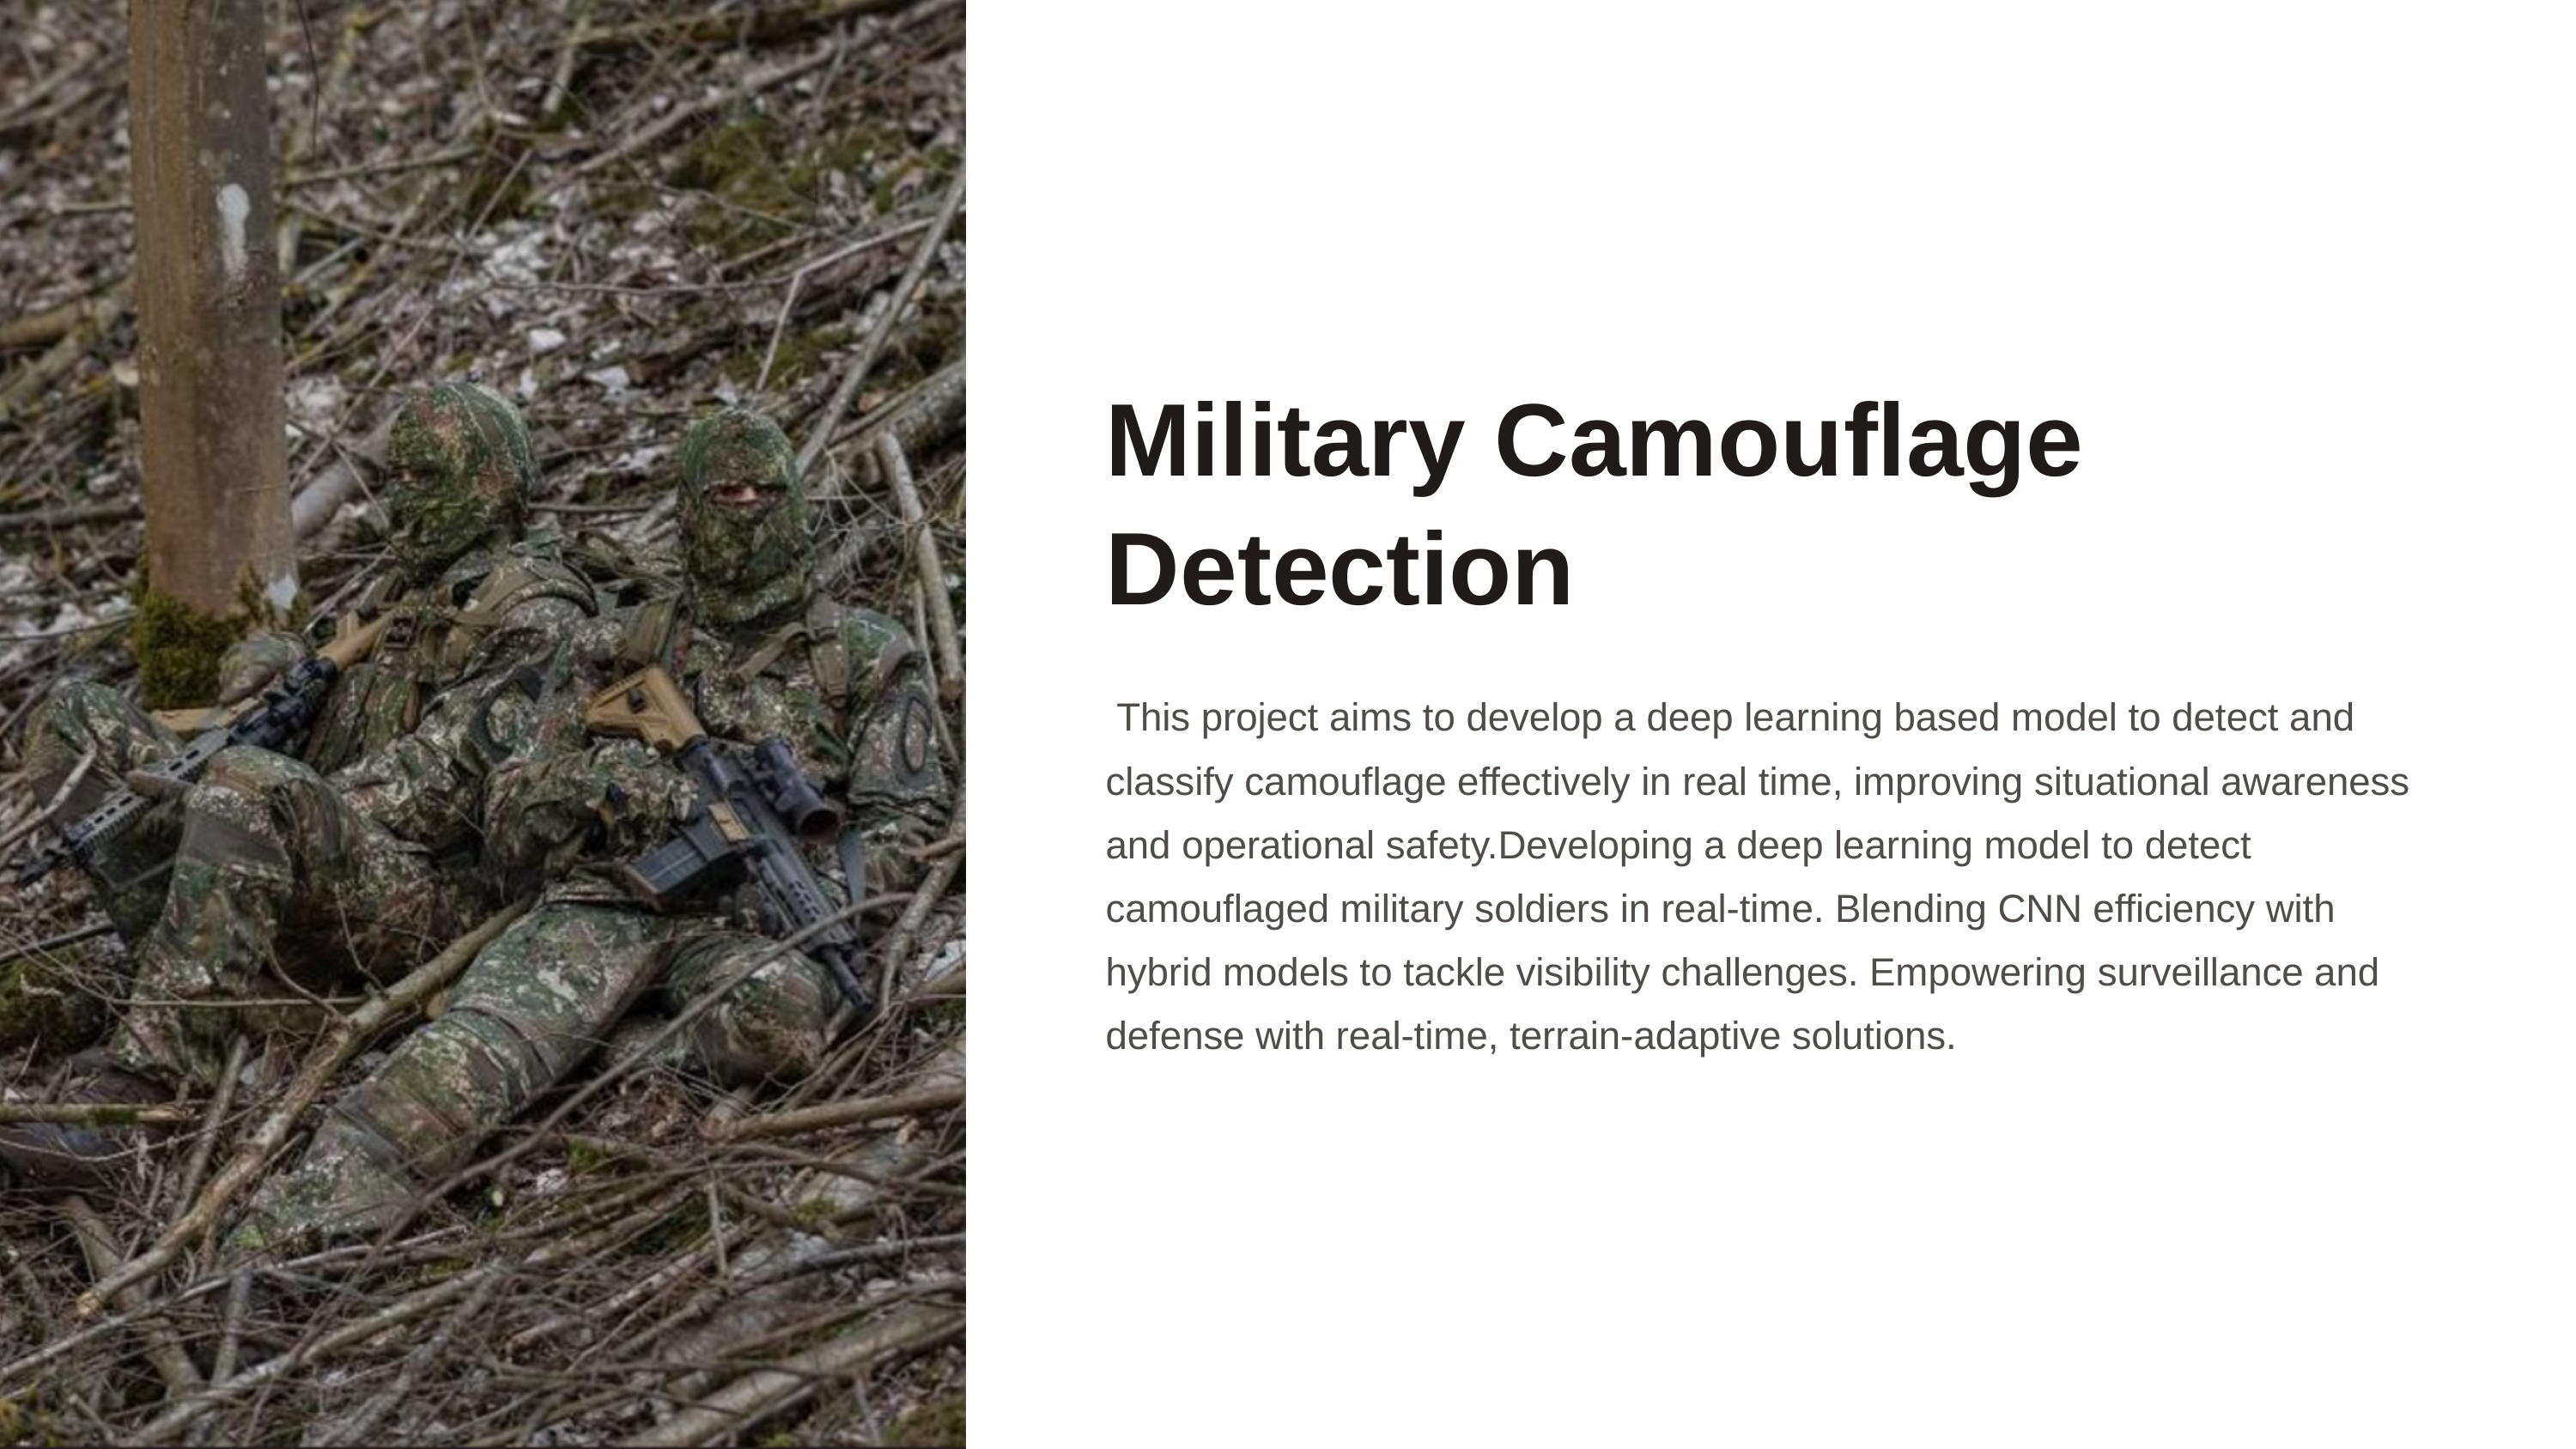

Military Camouflage Detection
 This project aims to develop a deep learning based model to detect and classify camouflage effectively in real time, improving situational awareness and operational safety.Developing a deep learning model to detect camouflaged military soldiers in real-time. Blending CNN efficiency with hybrid models to tackle visibility challenges. Empowering surveillance and defense with real-time, terrain-adaptive solutions.